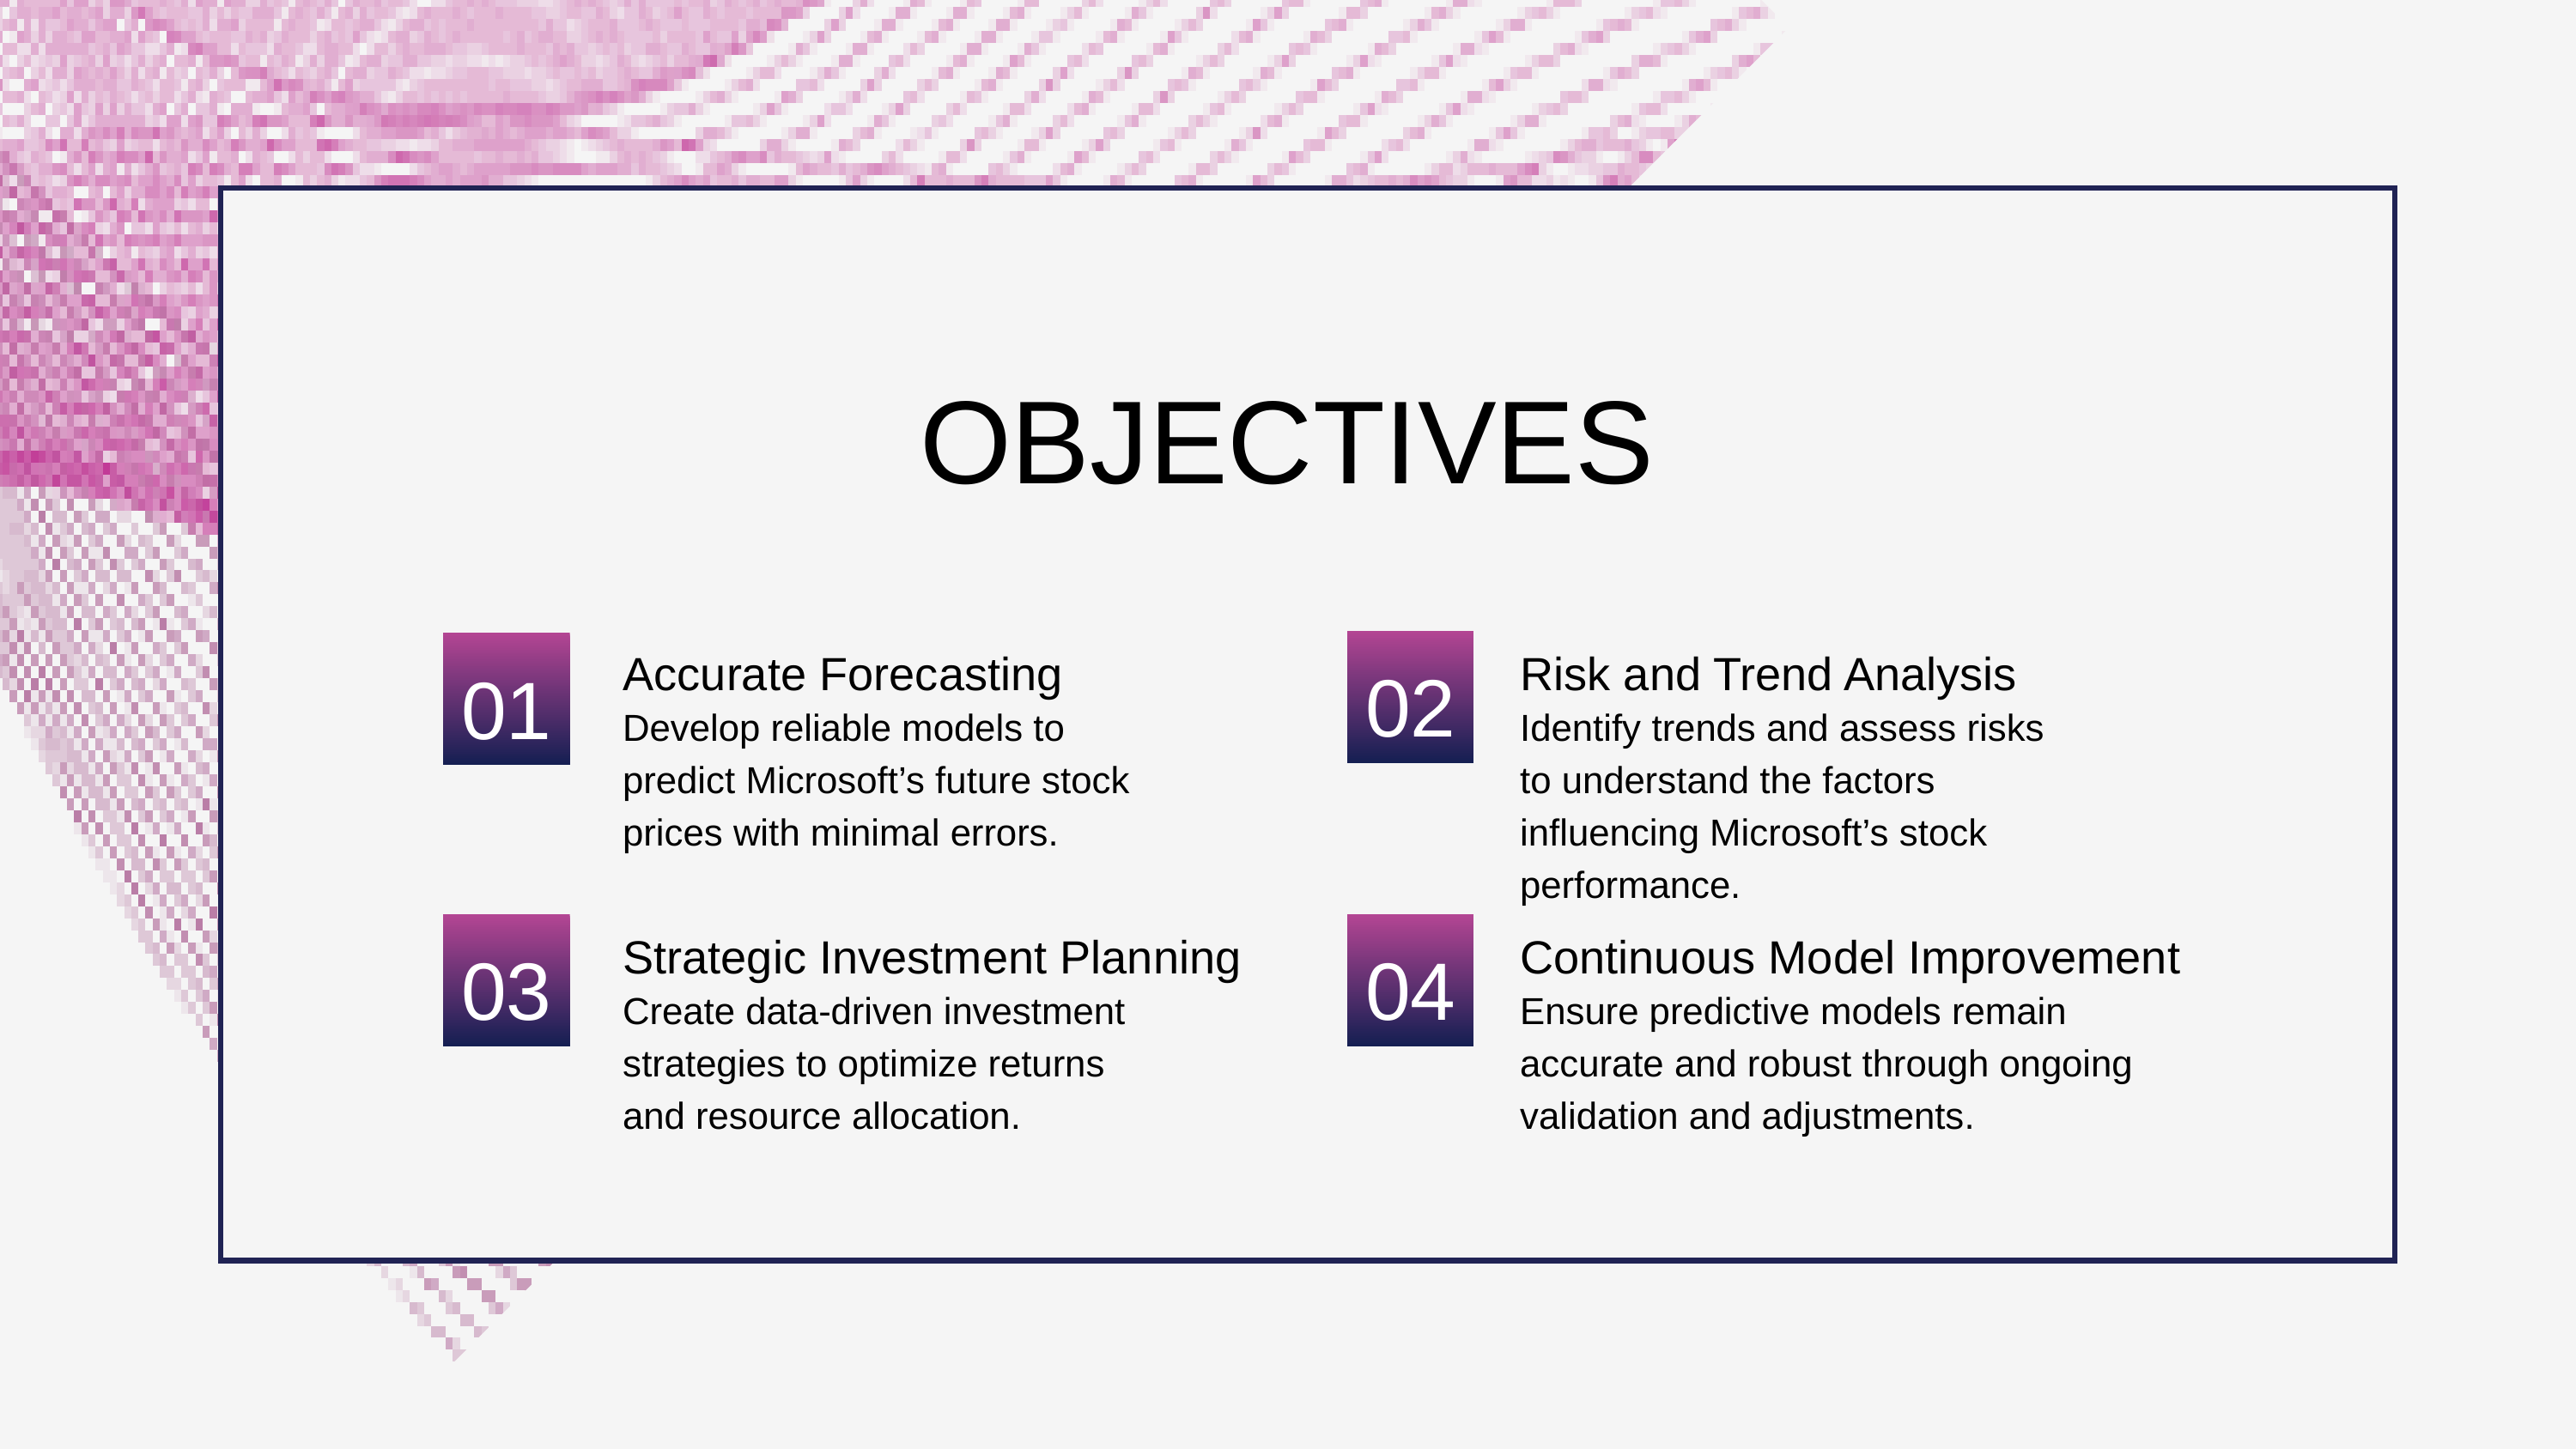

OBJECTIVES

02

01
Accurate Forecasting
Risk and Trend Analysis
Develop reliable models to predict Microsoft’s future stock prices with minimal errors.
Identify trends and assess risks to understand the factors influencing Microsoft’s stock performance.

03

04
Strategic Investment Planning
Continuous Model Improvement
Create data-driven investment strategies to optimize returns and resource allocation.
Ensure predictive models remain accurate and robust through ongoing validation and adjustments.